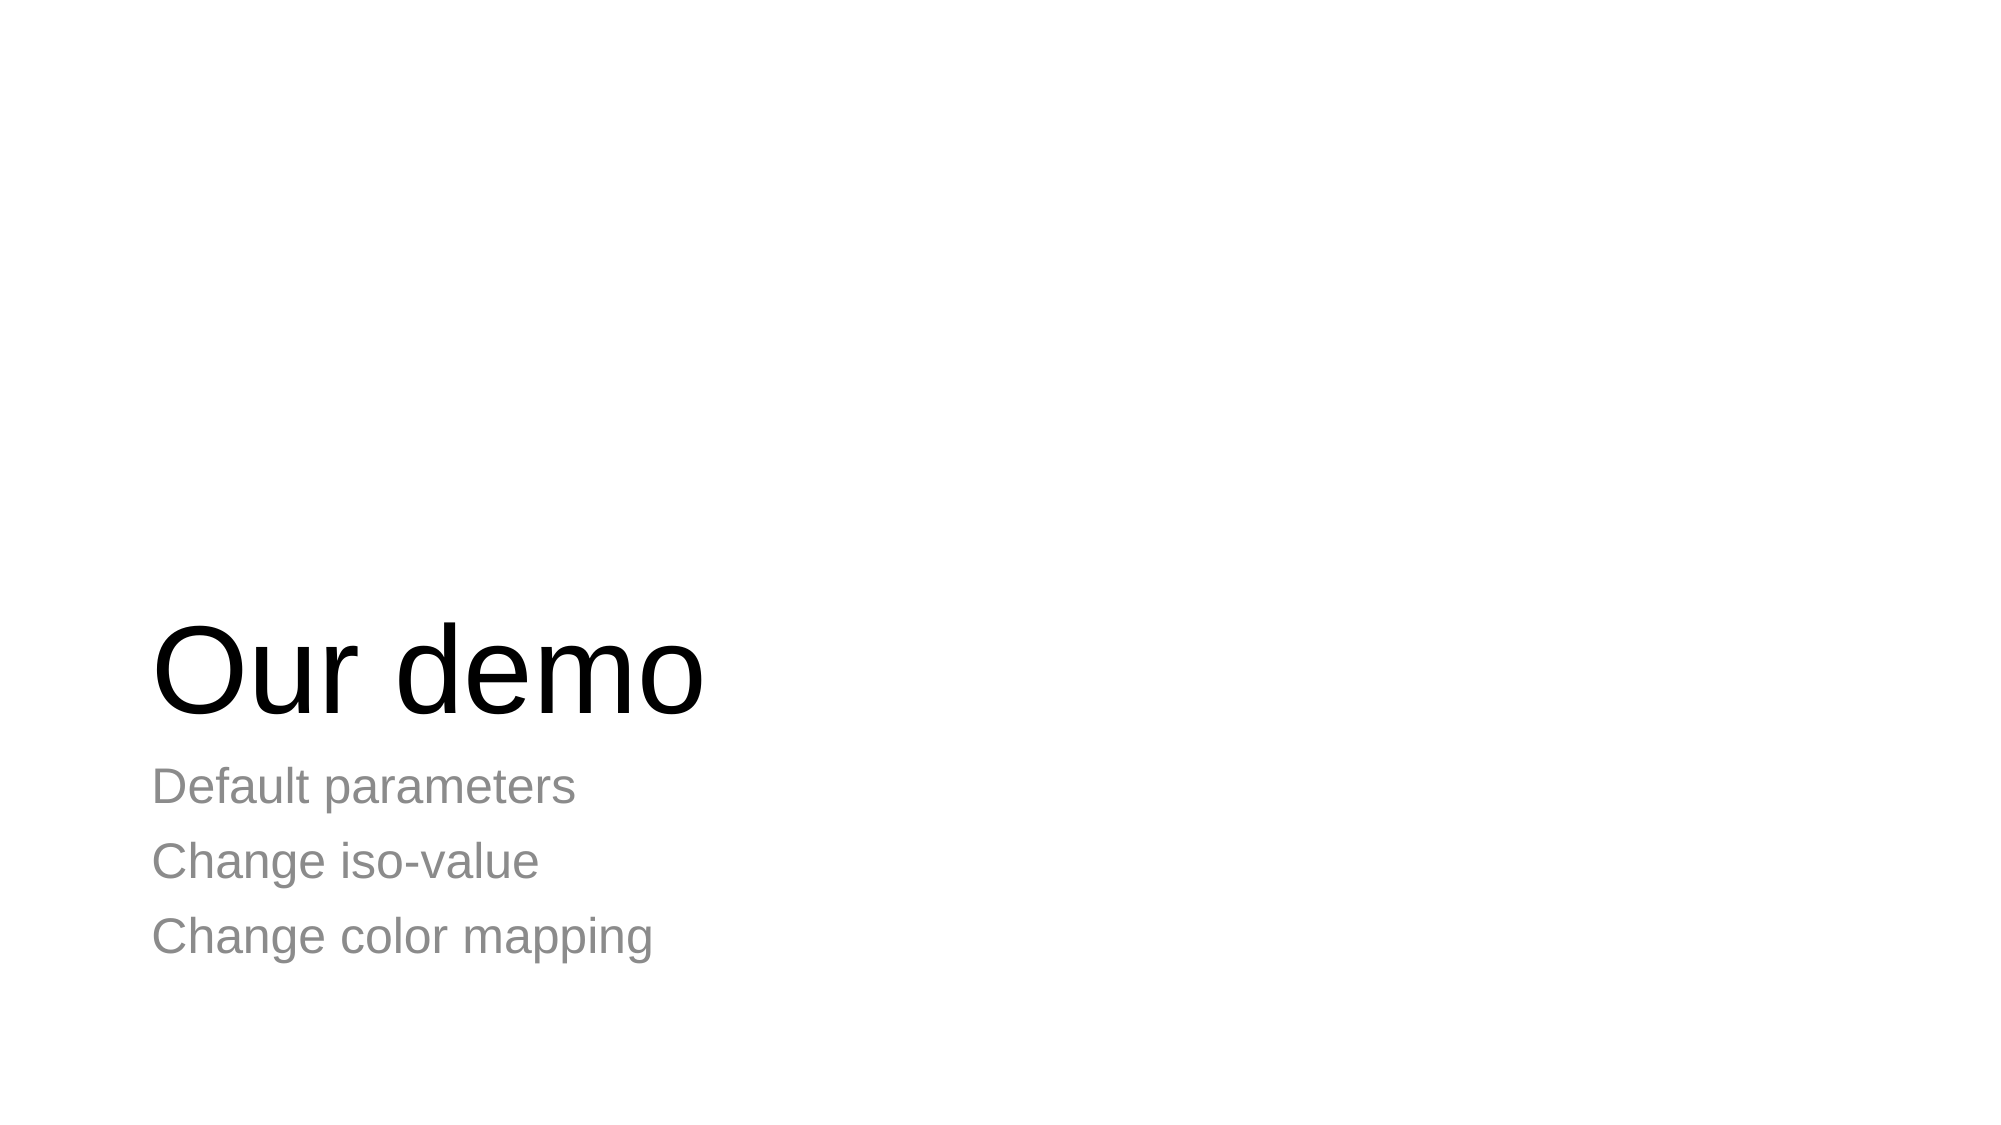

# Our demo
Default parameters
Change iso-value
Change color mapping